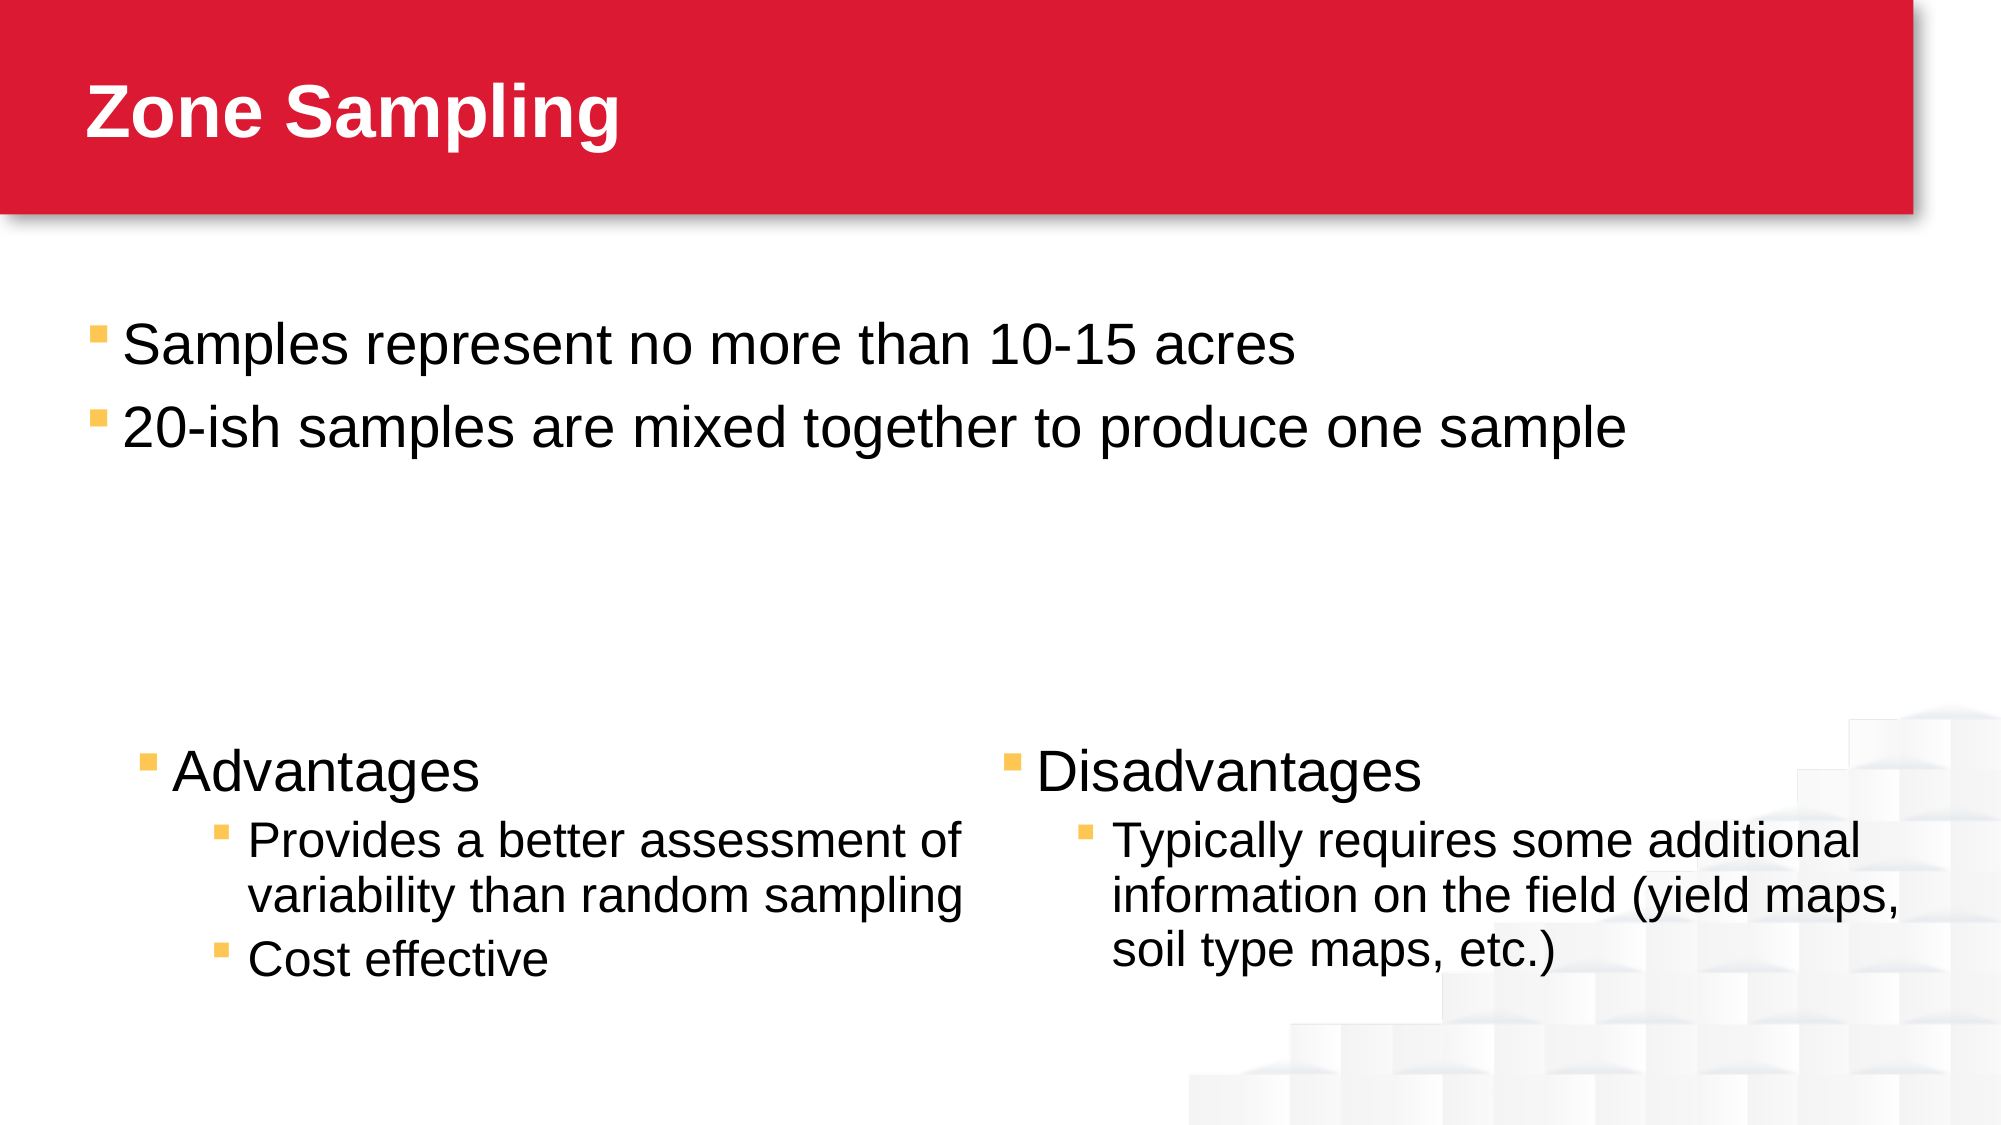

# Zone Sampling
Samples represent no more than 10-15 acres
20-ish samples are mixed together to produce one sample
Advantages
Provides a better assessment of variability than random sampling
Cost effective
Disadvantages
Typically requires some additional information on the field (yield maps, soil type maps, etc.)